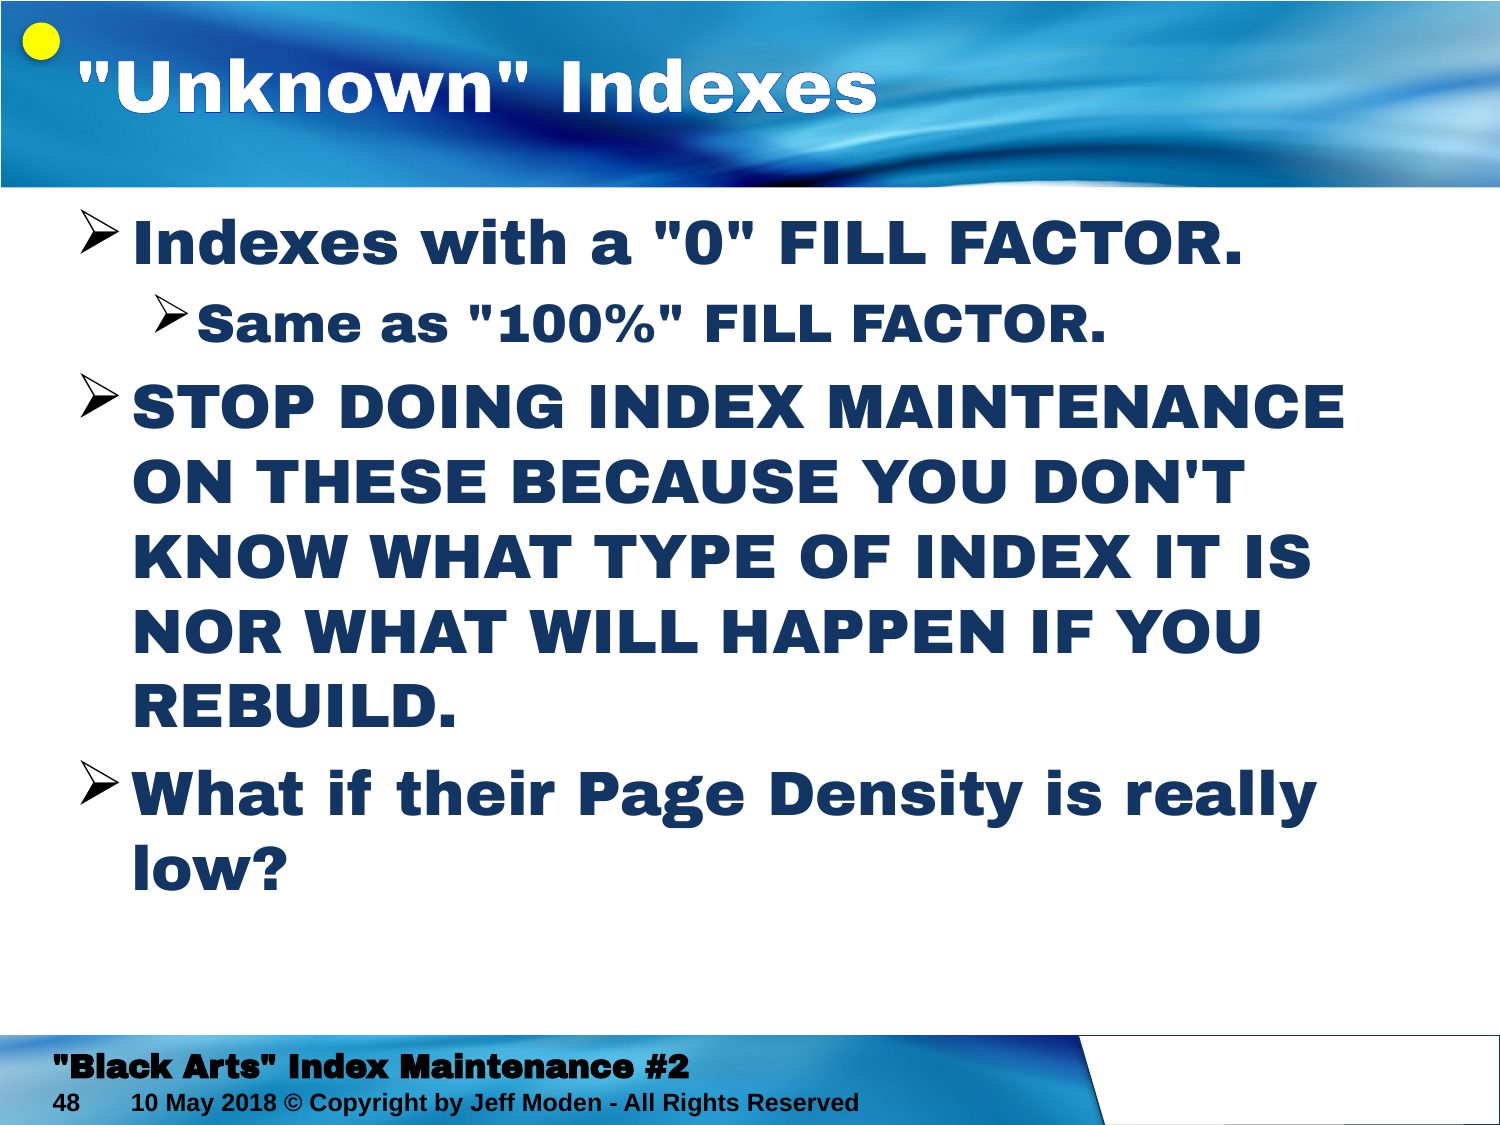

# "Unknown" Indexes

Indexes with a "0" FILL FACTOR.
Same as "100%" FILL FACTOR.
STOP DOING INDEX MAINTENANCE ON THESE BECAUSE YOU DON'T KNOW WHAT TYPE OF INDEX IT IS NOR WHAT WILL HAPPEN IF YOU REBUILD.
What if their Page Density is really low?
"Black Arts" Index Maintenance #2
48
10 May 2018 © Copyright by Jeff Moden - All Rights Reserved